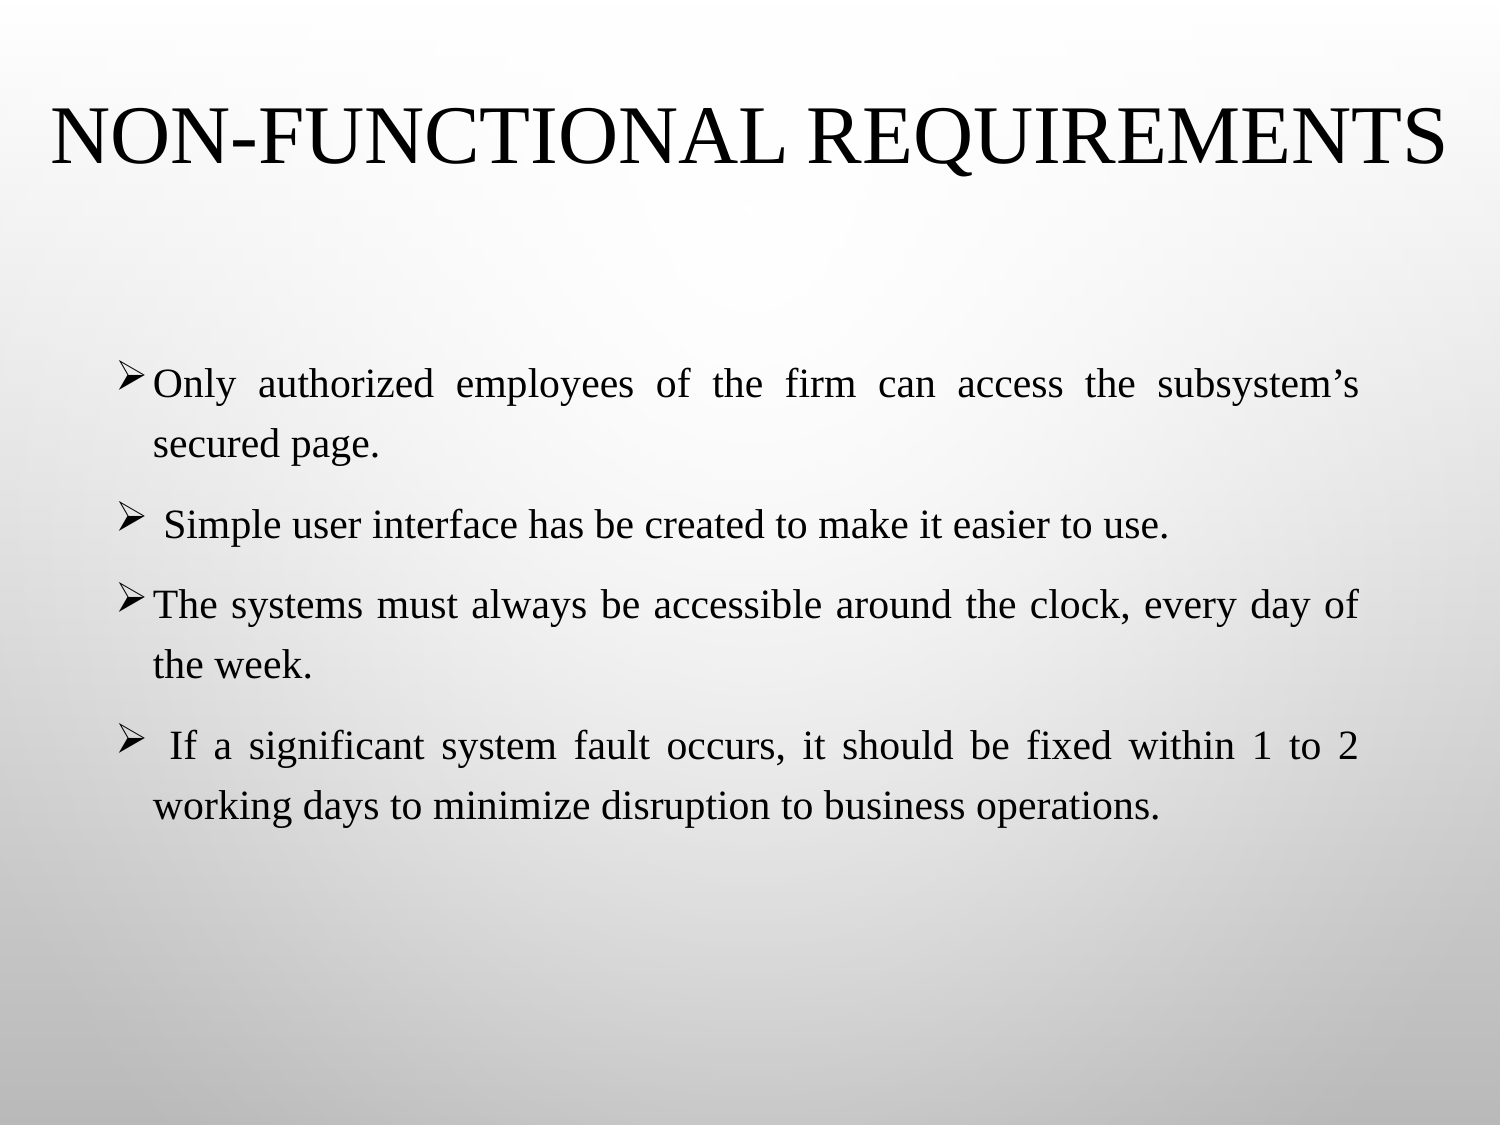

# NON-FUNCTIONAL REQUIREMENTS
Only authorized employees of the firm can access the subsystem’s secured page.
 Simple user interface has be created to make it easier to use.
The systems must always be accessible around the clock, every day of the week.
 If a significant system fault occurs, it should be fixed within 1 to 2 working days to minimize disruption to business operations.